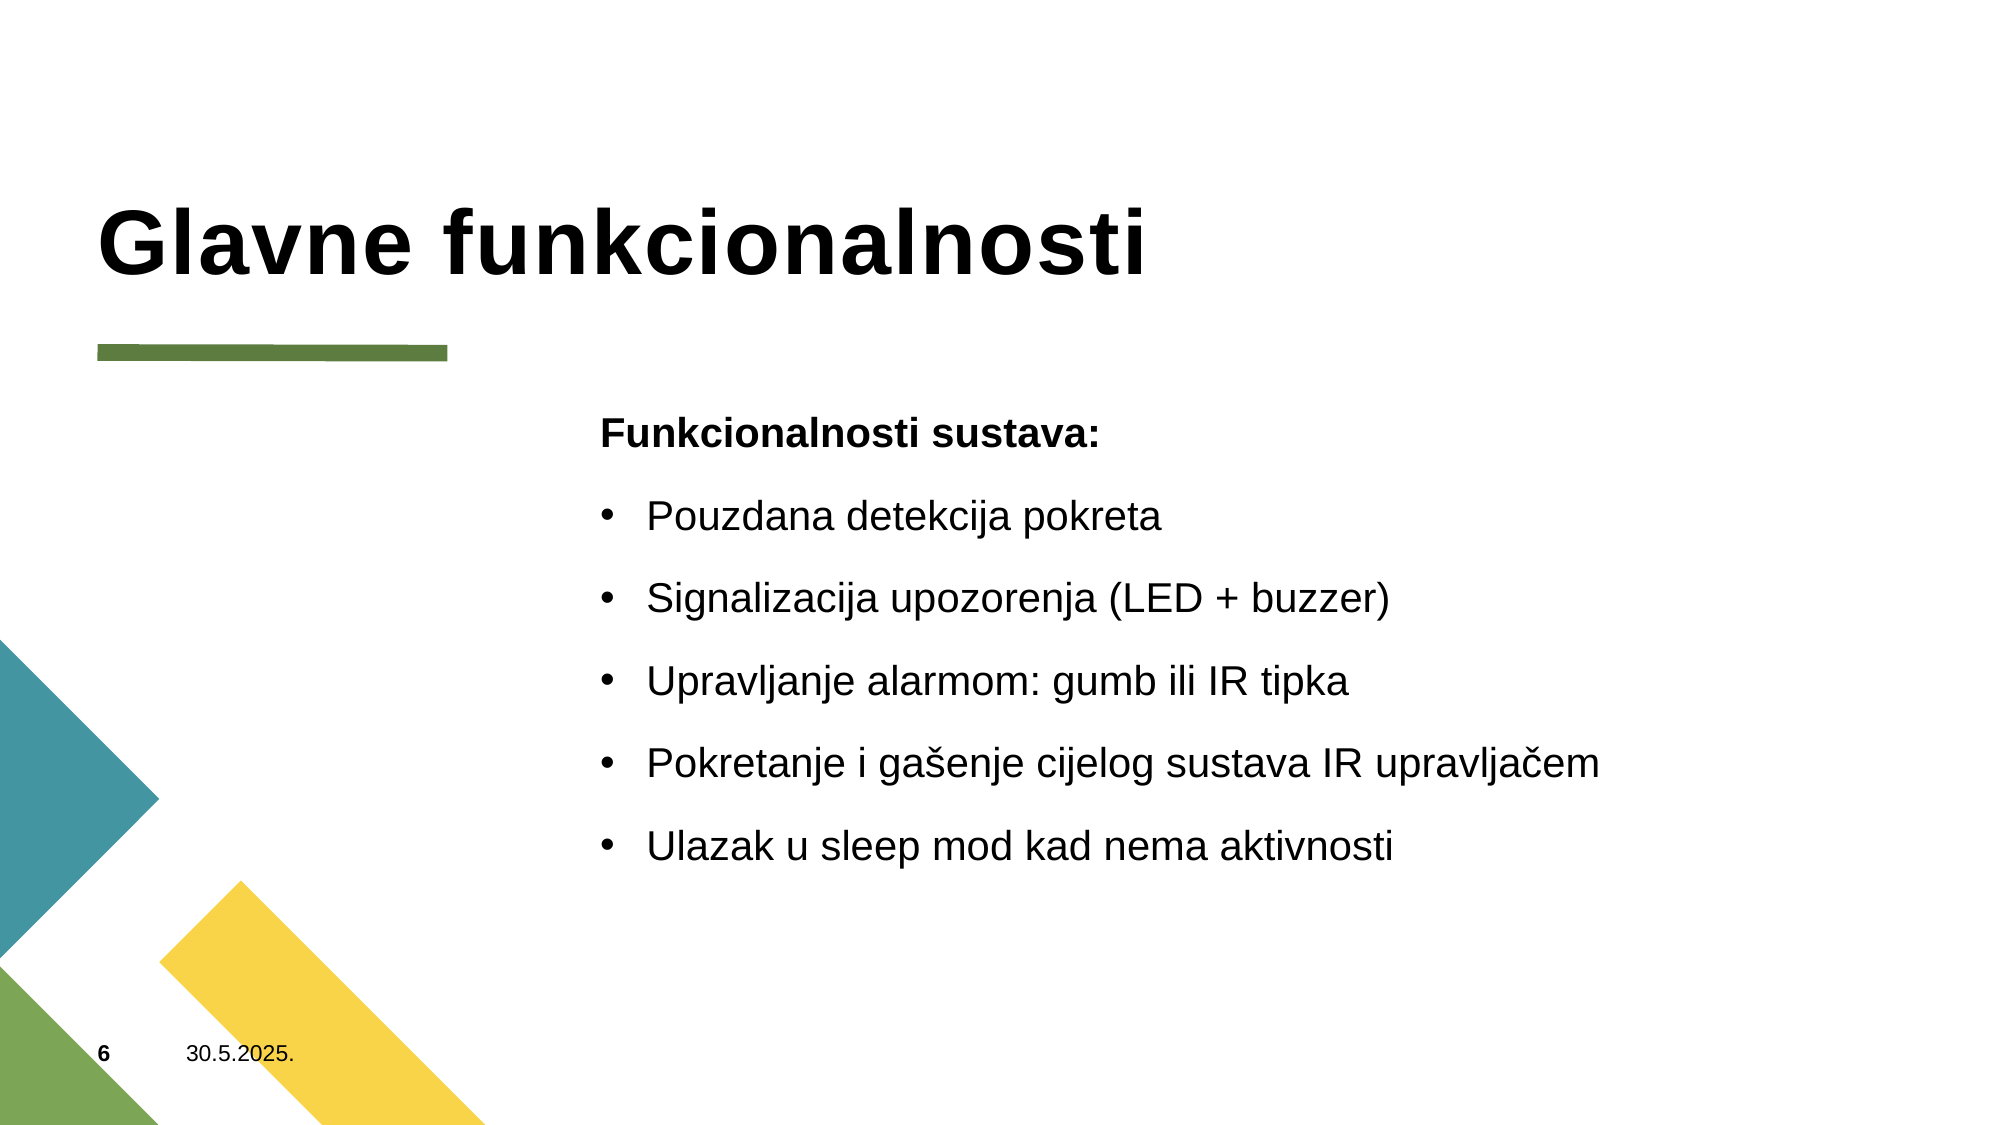

# Glavne funkcionalnosti
Funkcionalnosti sustava:
Pouzdana detekcija pokreta
Signalizacija upozorenja (LED + buzzer)
Upravljanje alarmom: gumb ili IR tipka
Pokretanje i gašenje cijelog sustava IR upravljačem
Ulazak u sleep mod kad nema aktivnosti
6
30.5.2025.